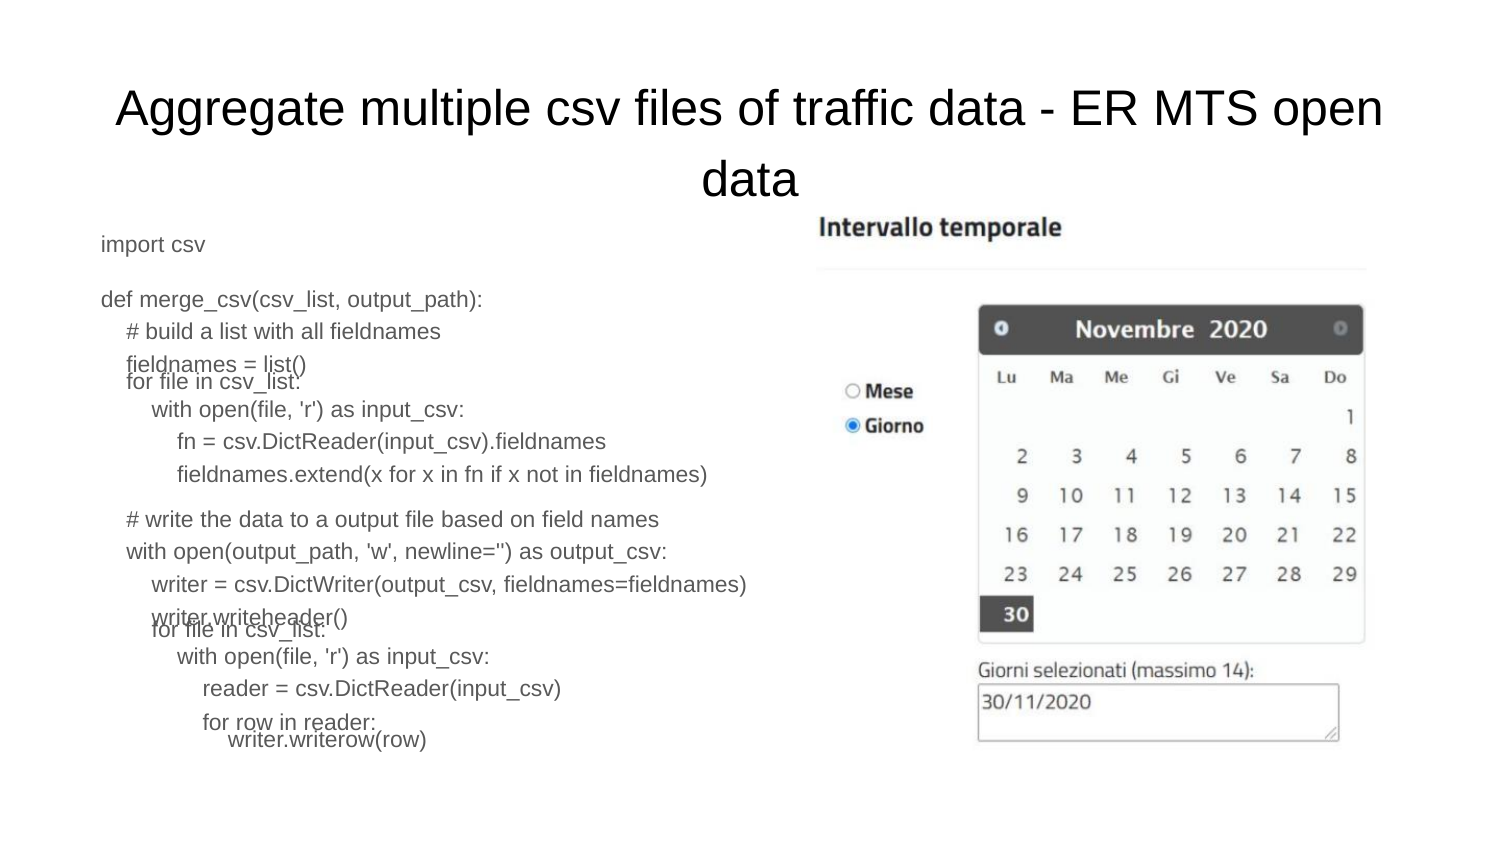

Aggregate multiple csv files of traffic data - ER MTS open
data
import csv
def merge_csv(csv_list, output_path):
# build a list with all fieldnames
fieldnames = list()
for file in csv_list:
with open(file, 'r') as input_csv:
fn = csv.DictReader(input_csv).fieldnames
fieldnames.extend(x for x in fn if x not in fieldnames)
# write the data to a output file based on field names
with open(output_path, 'w', newline='') as output_csv:
writer = csv.DictWriter(output_csv, fieldnames=fieldnames)
writer.writeheader()
for file in csv_list:
with open(file, 'r') as input_csv:
reader = csv.DictReader(input_csv)
for row in reader:
writer.writerow(row)